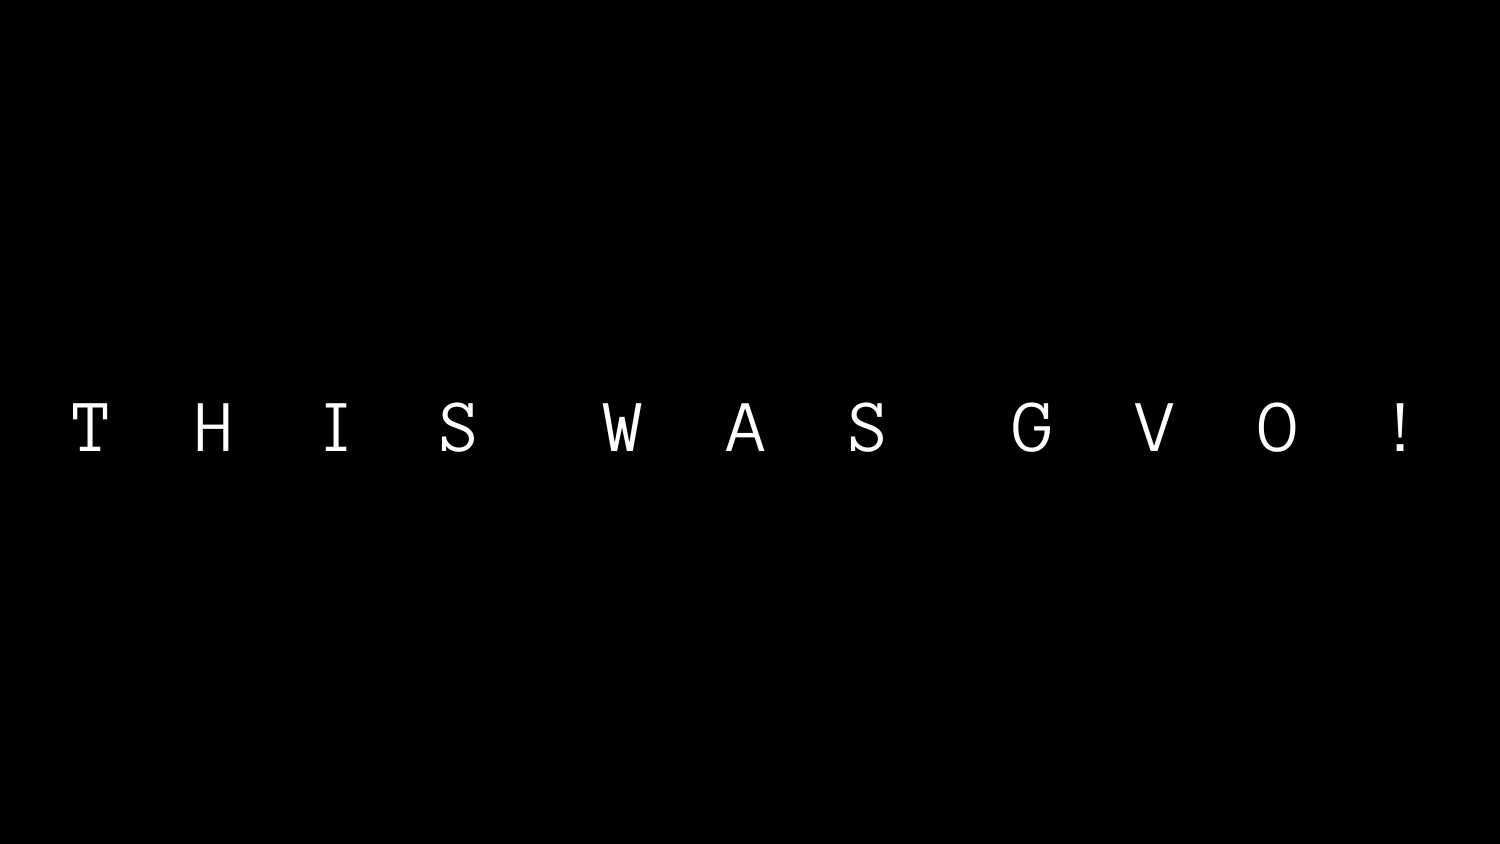

# T  H  I  S   W  A  S   G  V  O  !